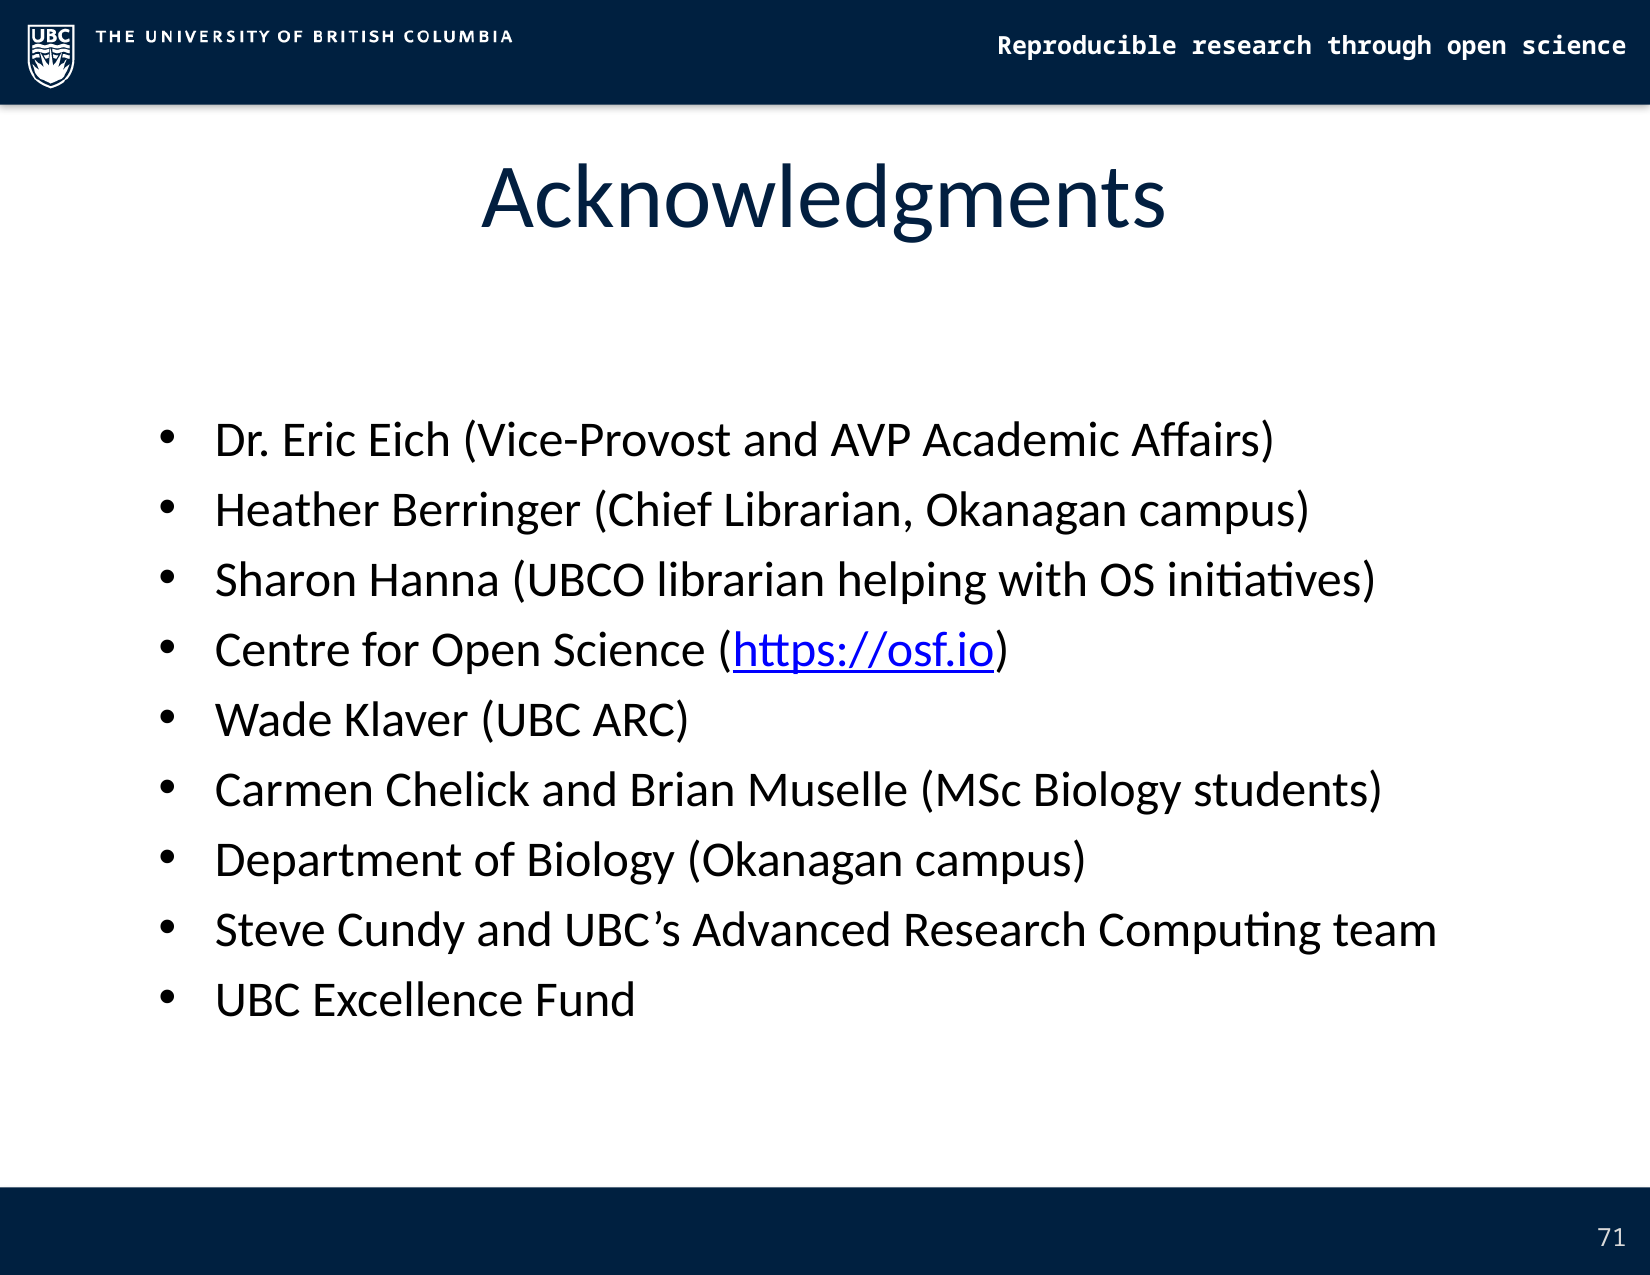

Acknowledgments
Dr. Eric Eich (Vice-Provost and AVP Academic Affairs)
Heather Berringer (Chief Librarian, Okanagan campus)
Sharon Hanna (UBCO librarian helping with OS initiatives)
Centre for Open Science (https://osf.io)
Wade Klaver (UBC ARC)
Carmen Chelick and Brian Muselle (MSc Biology students)
Department of Biology (Okanagan campus)
Steve Cundy and UBC’s Advanced Research Computing team
UBC Excellence Fund
71